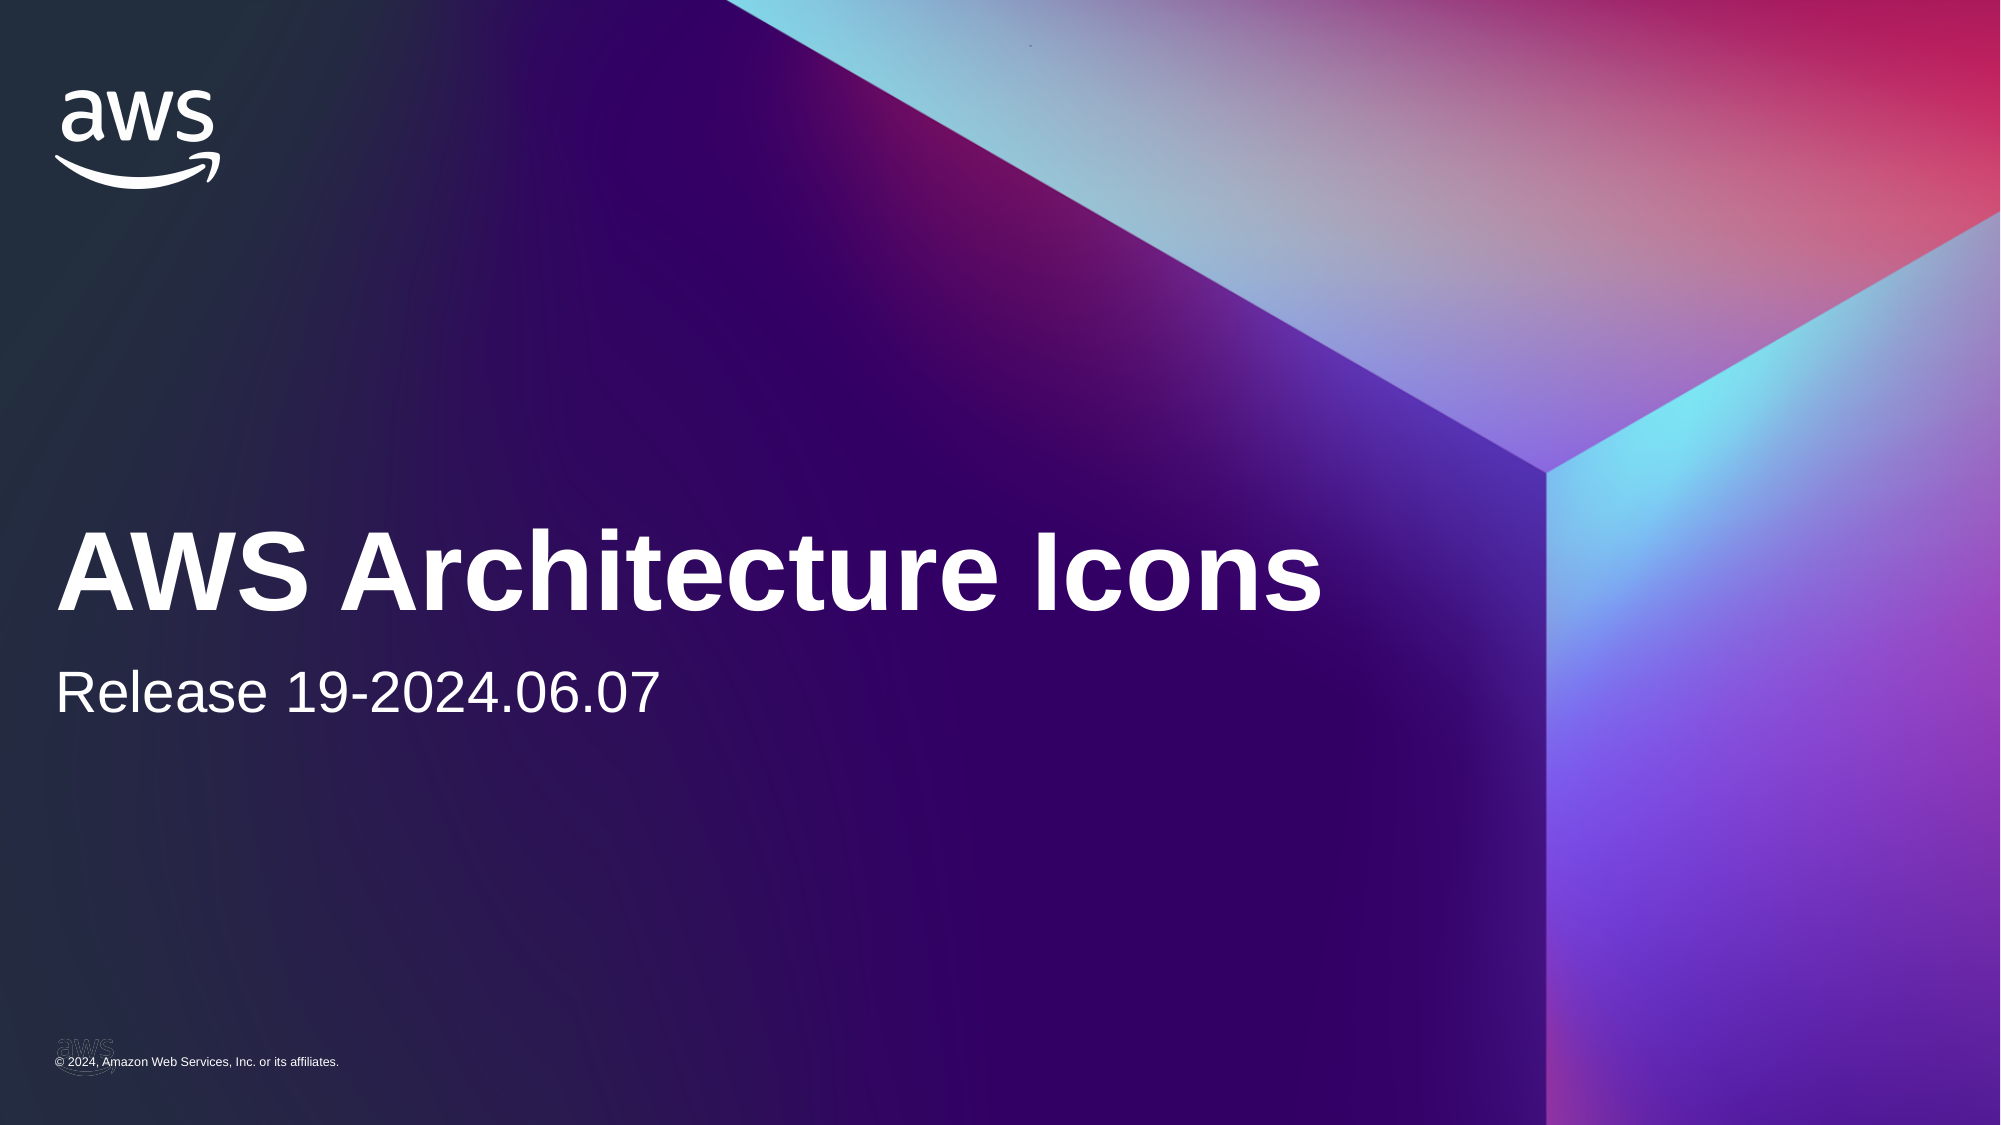

# AWS Architecture Icons
Release 19-2024.06.07
© 2024, Amazon Web Services, Inc. or its affiliates.